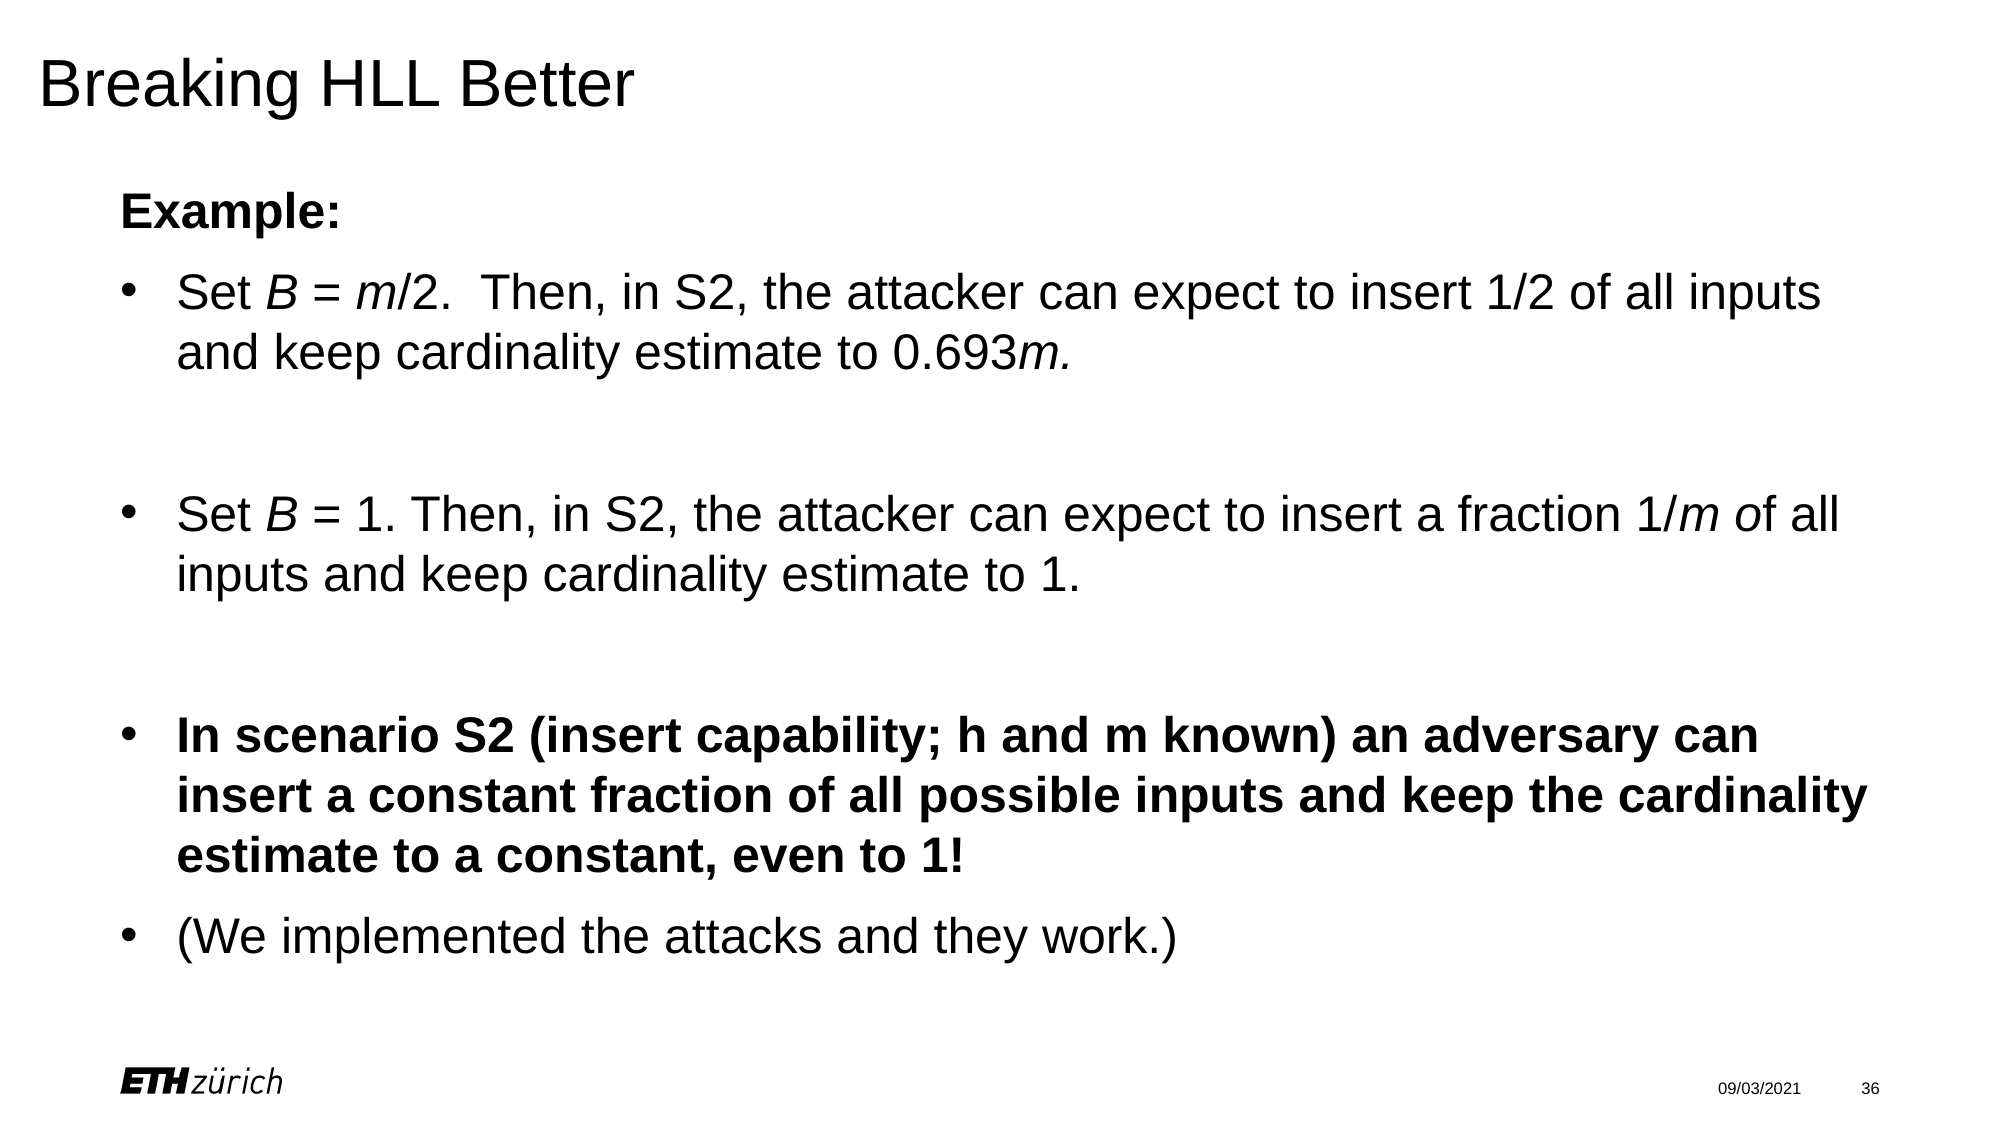

# Breaking HLL Better
Example:
Set B = m/2.  Then, in S2, the attacker can expect to insert 1/2 of all inputs and keep cardinality estimate to 0.693m.

Set B = 1. Then, in S2, the attacker can expect to insert a fraction 1/m of all inputs and keep cardinality estimate to 1.

In scenario S2 (insert capability; h and m known) an adversary can insert a constant fraction of all possible inputs and keep the cardinality estimate to a constant, even to 1!
(We implemented the attacks and they work.)

09/03/2021
36